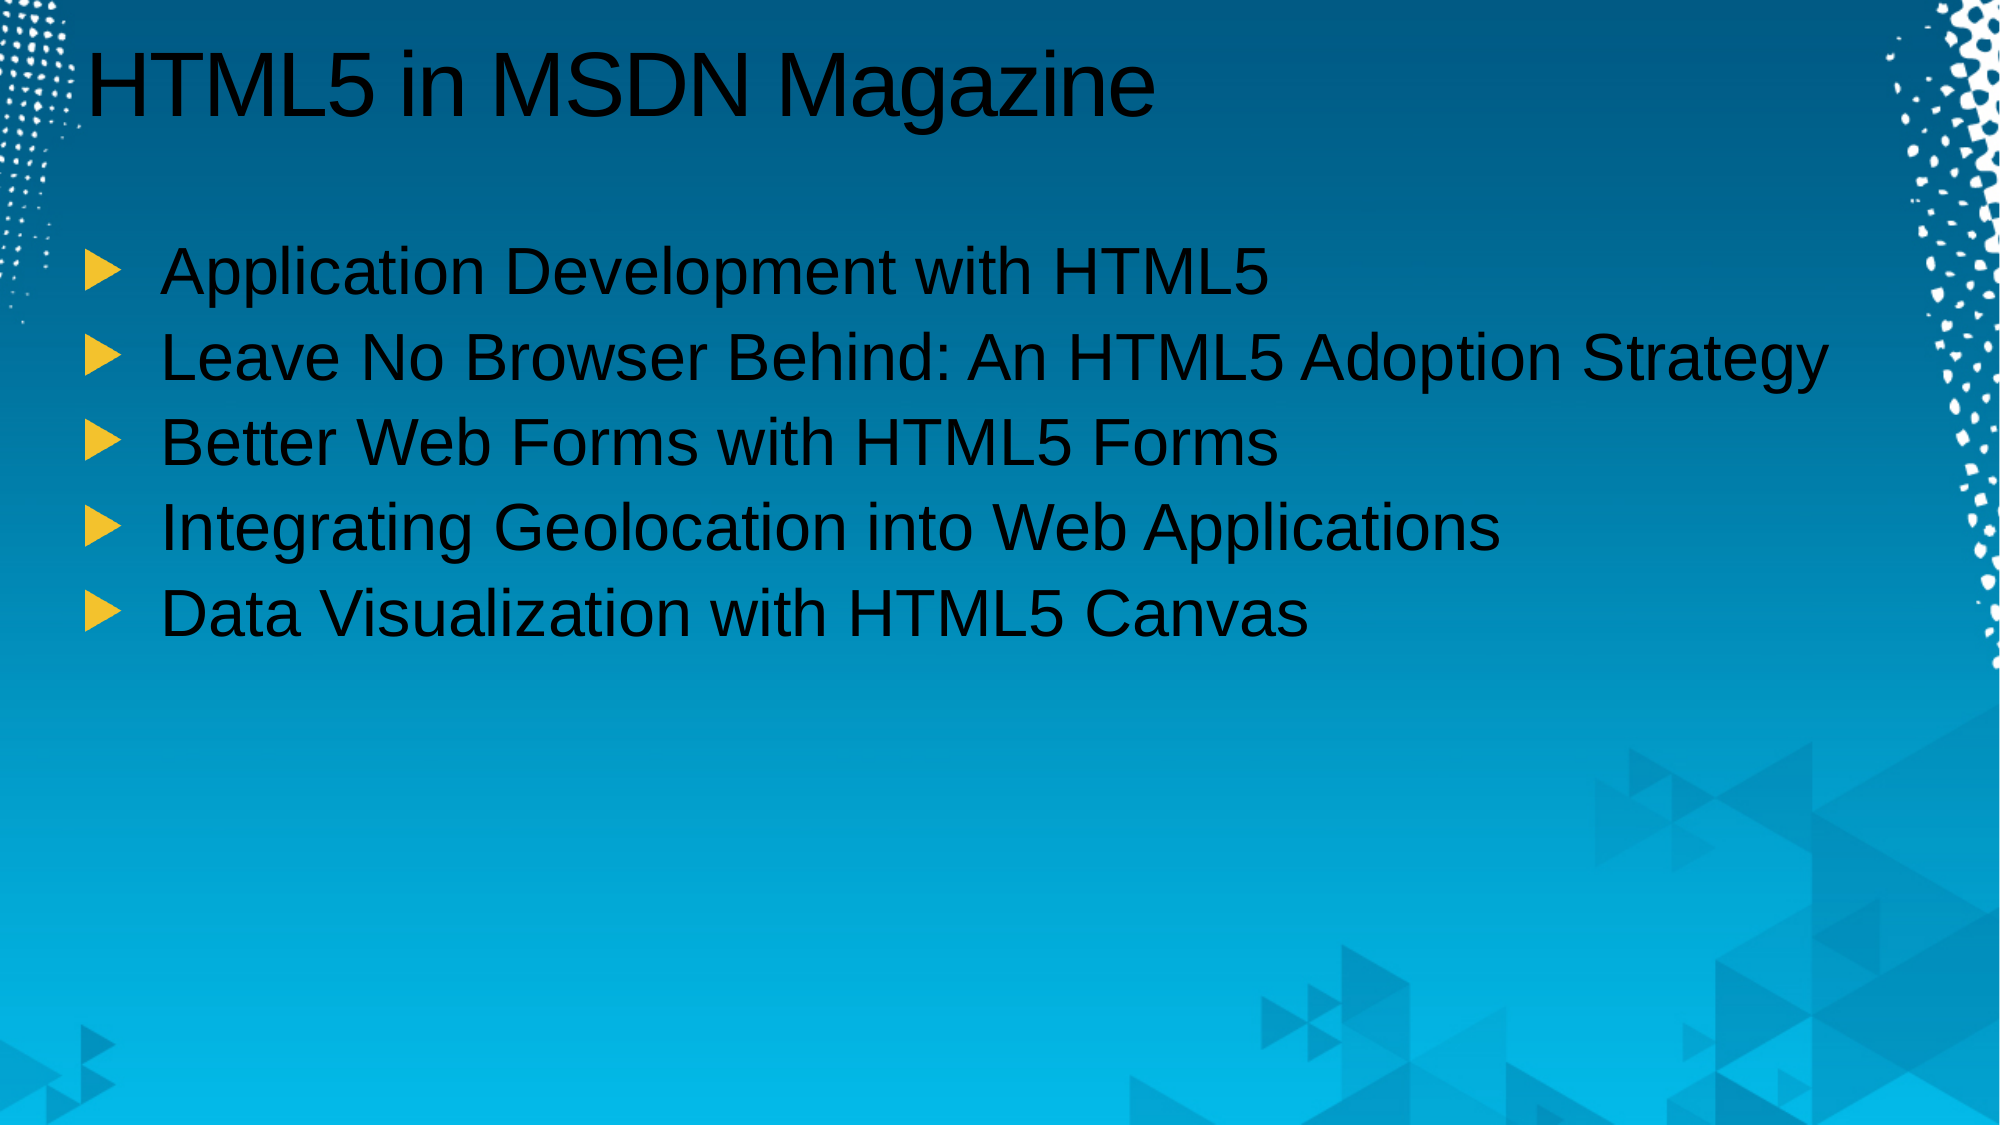

# HTML5 in MSDN Magazine
Application Development with HTML5
Leave No Browser Behind: An HTML5 Adoption Strategy
Better Web Forms with HTML5 Forms
Integrating Geolocation into Web Applications
Data Visualization with HTML5 Canvas